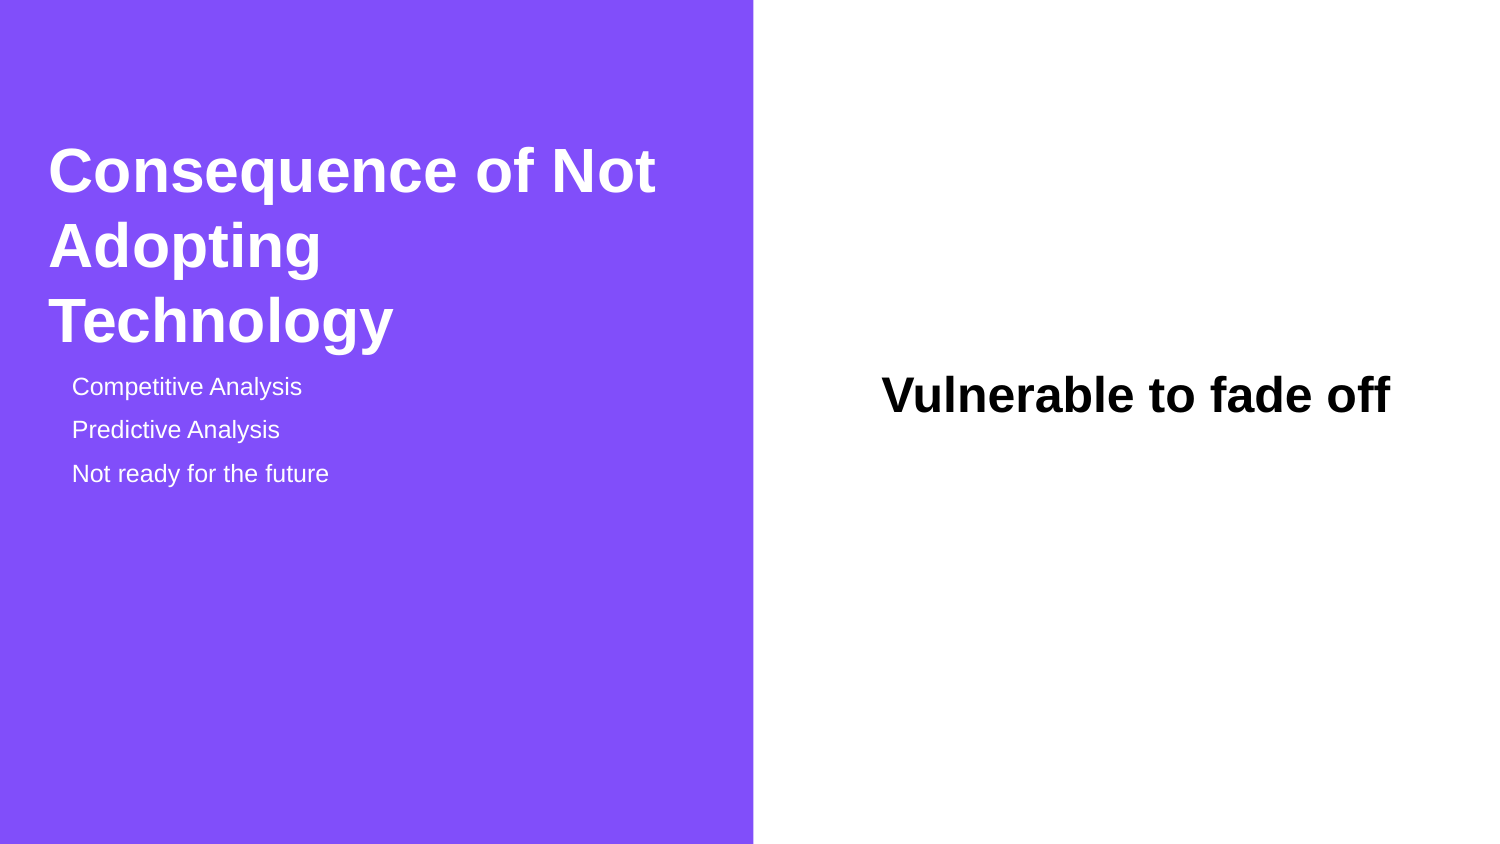

# Consequence of Not Adopting Technology
Competitive Analysis
Predictive Analysis
Not ready for the future
Vulnerable to fade off